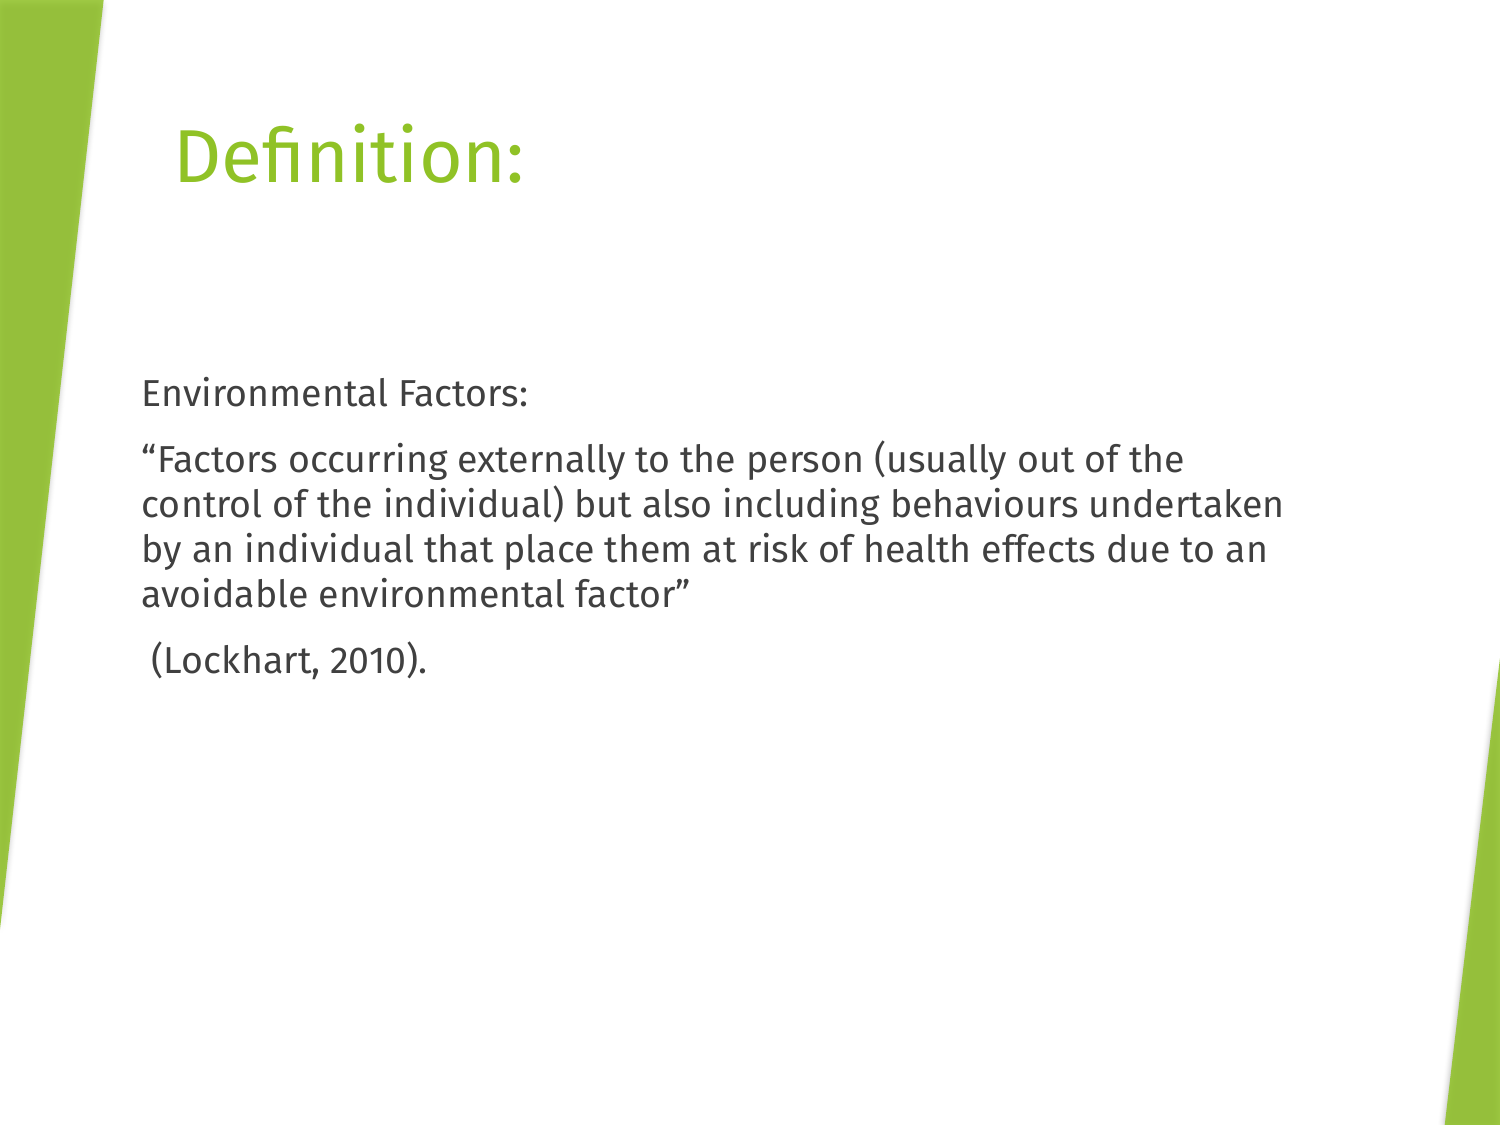

# Definition:
Environmental Factors:
“Factors occurring externally to the person (usually out of the control of the individual) but also including behaviours undertaken by an individual that place them at risk of health effects due to an avoidable environmental factor”
 (Lockhart, 2010).